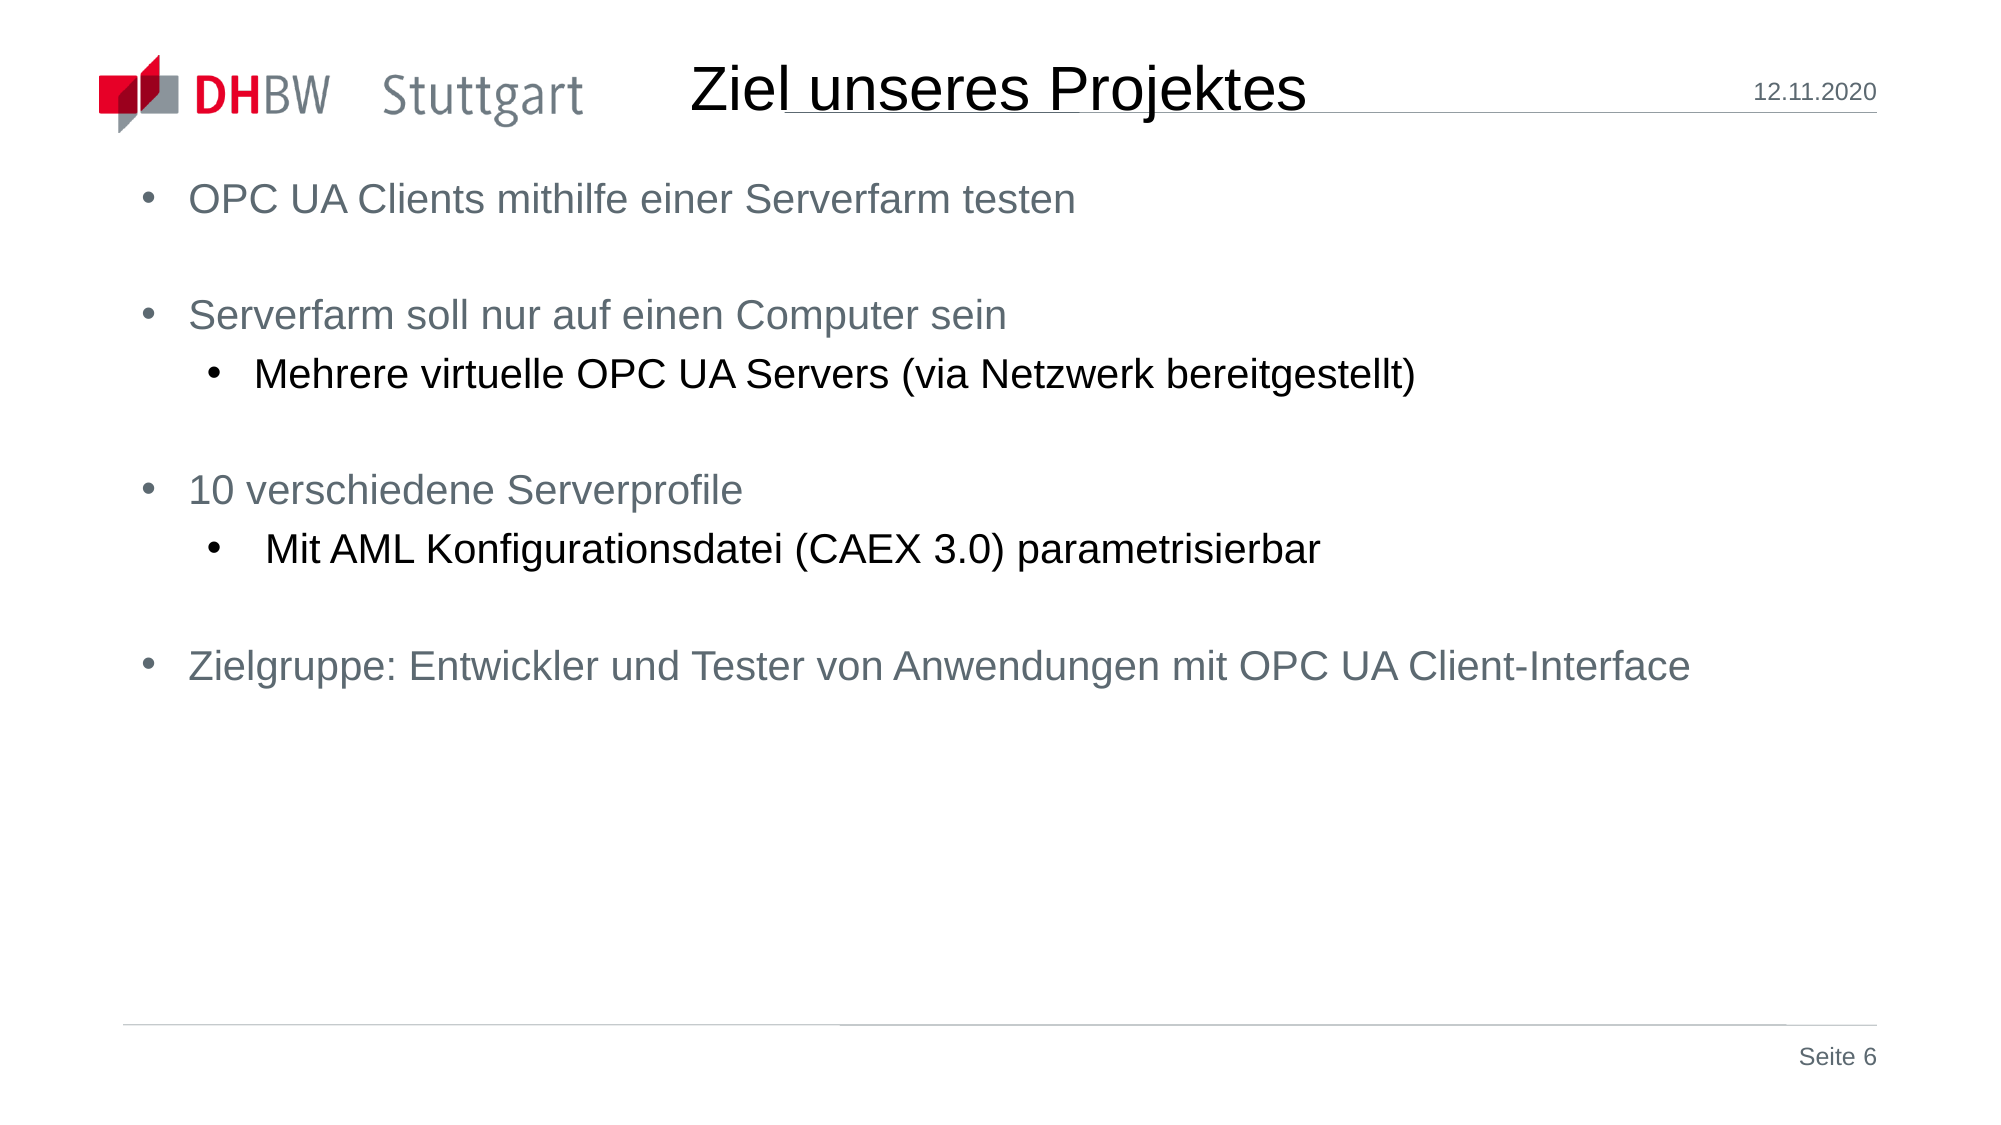

Ziel unseres Projektes
12.11.2020
OPC UA Clients mithilfe einer Serverfarm testen

Serverfarm soll nur auf einen Computer sein
Mehrere virtuelle OPC UA Servers (via Netzwerk bereitgestellt)

10 verschiedene Serverprofile
 Mit AML Konfigurationsdatei (CAEX 3.0) parametrisierbar

Zielgruppe: Entwickler und Tester von Anwendungen mit OPC UA Client-Interface
Seite 6